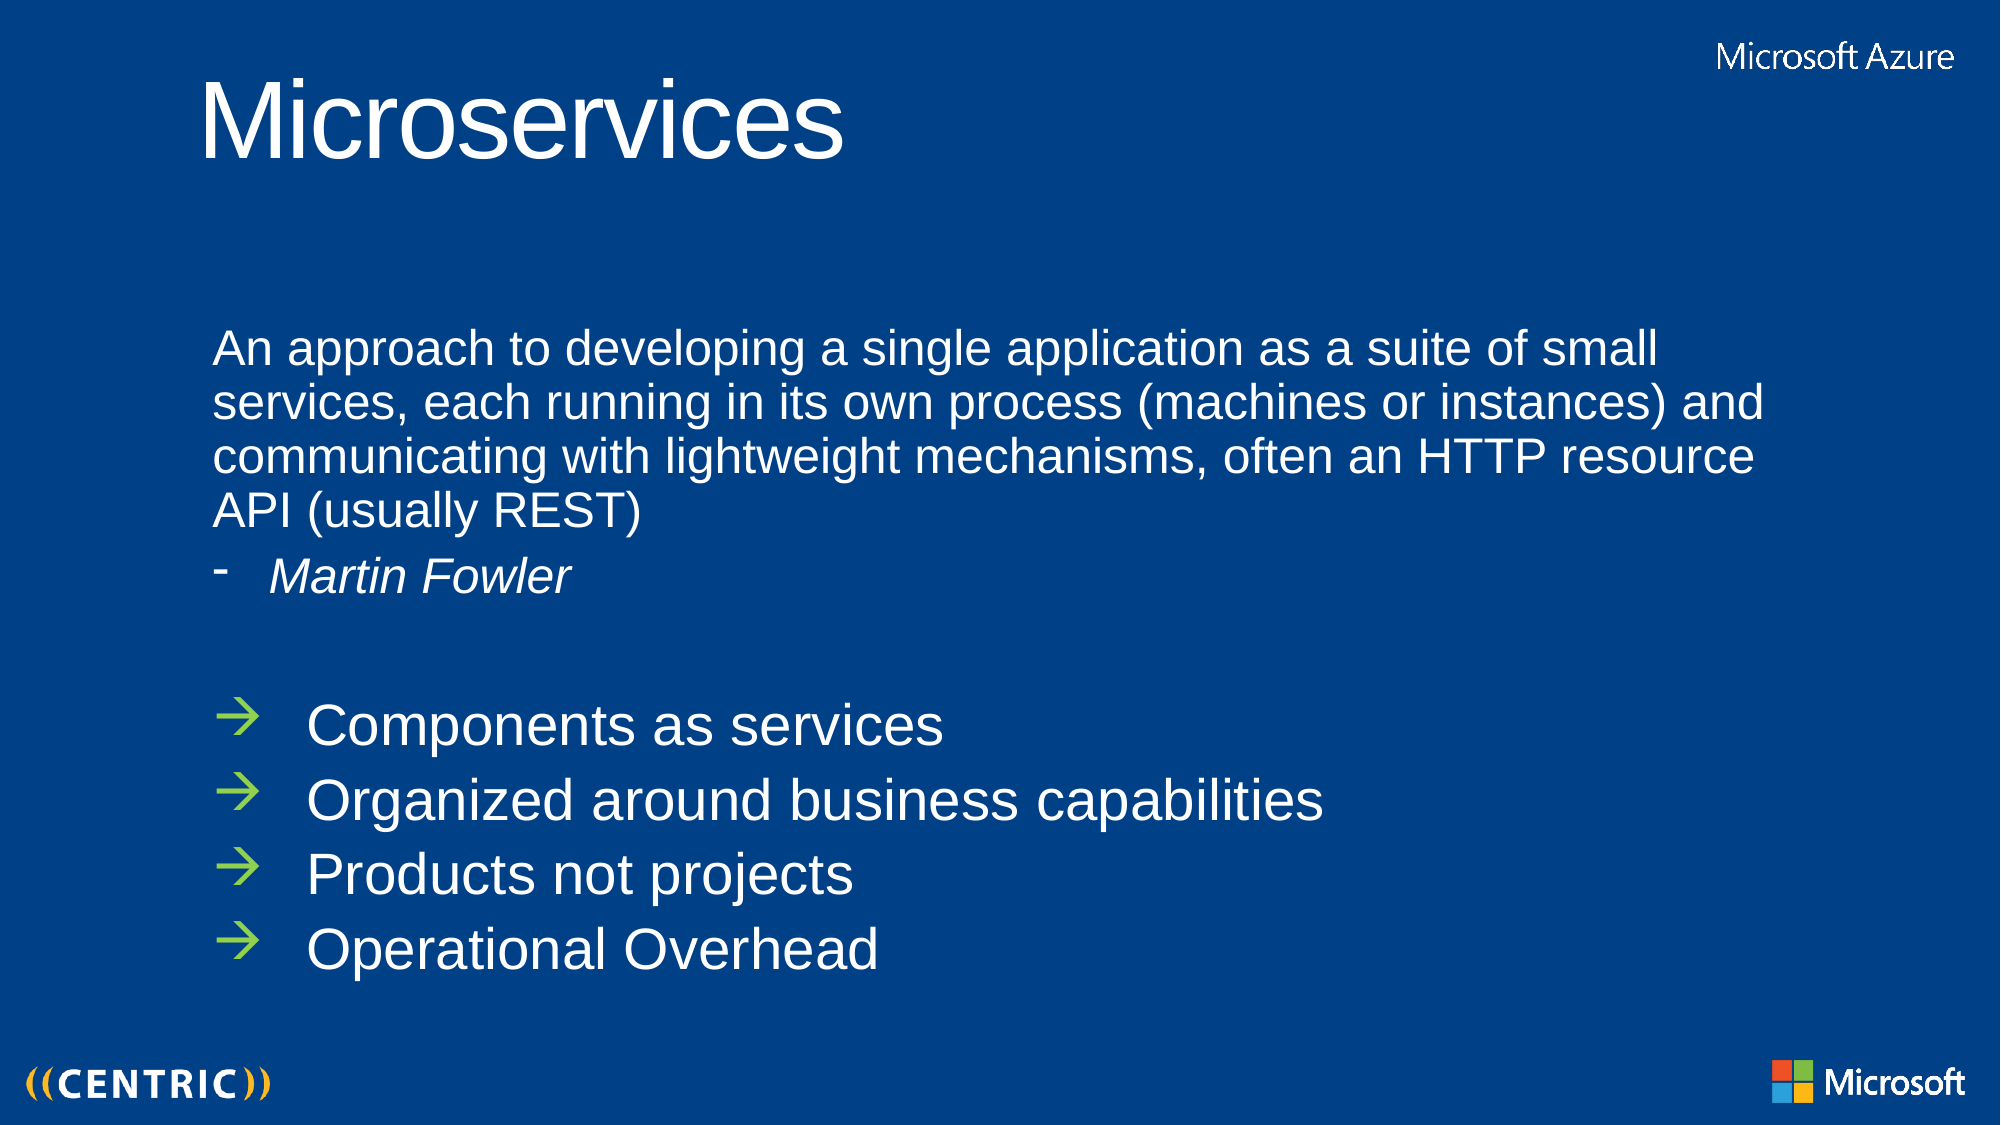

Microservices
An approach to developing a single application as a suite of small services, each running in its own process (machines or instances) and communicating with lightweight mechanisms, often an HTTP resource API (usually REST)
Martin Fowler

Components as services
Organized around business capabilities
Products not projects
Operational Overhead